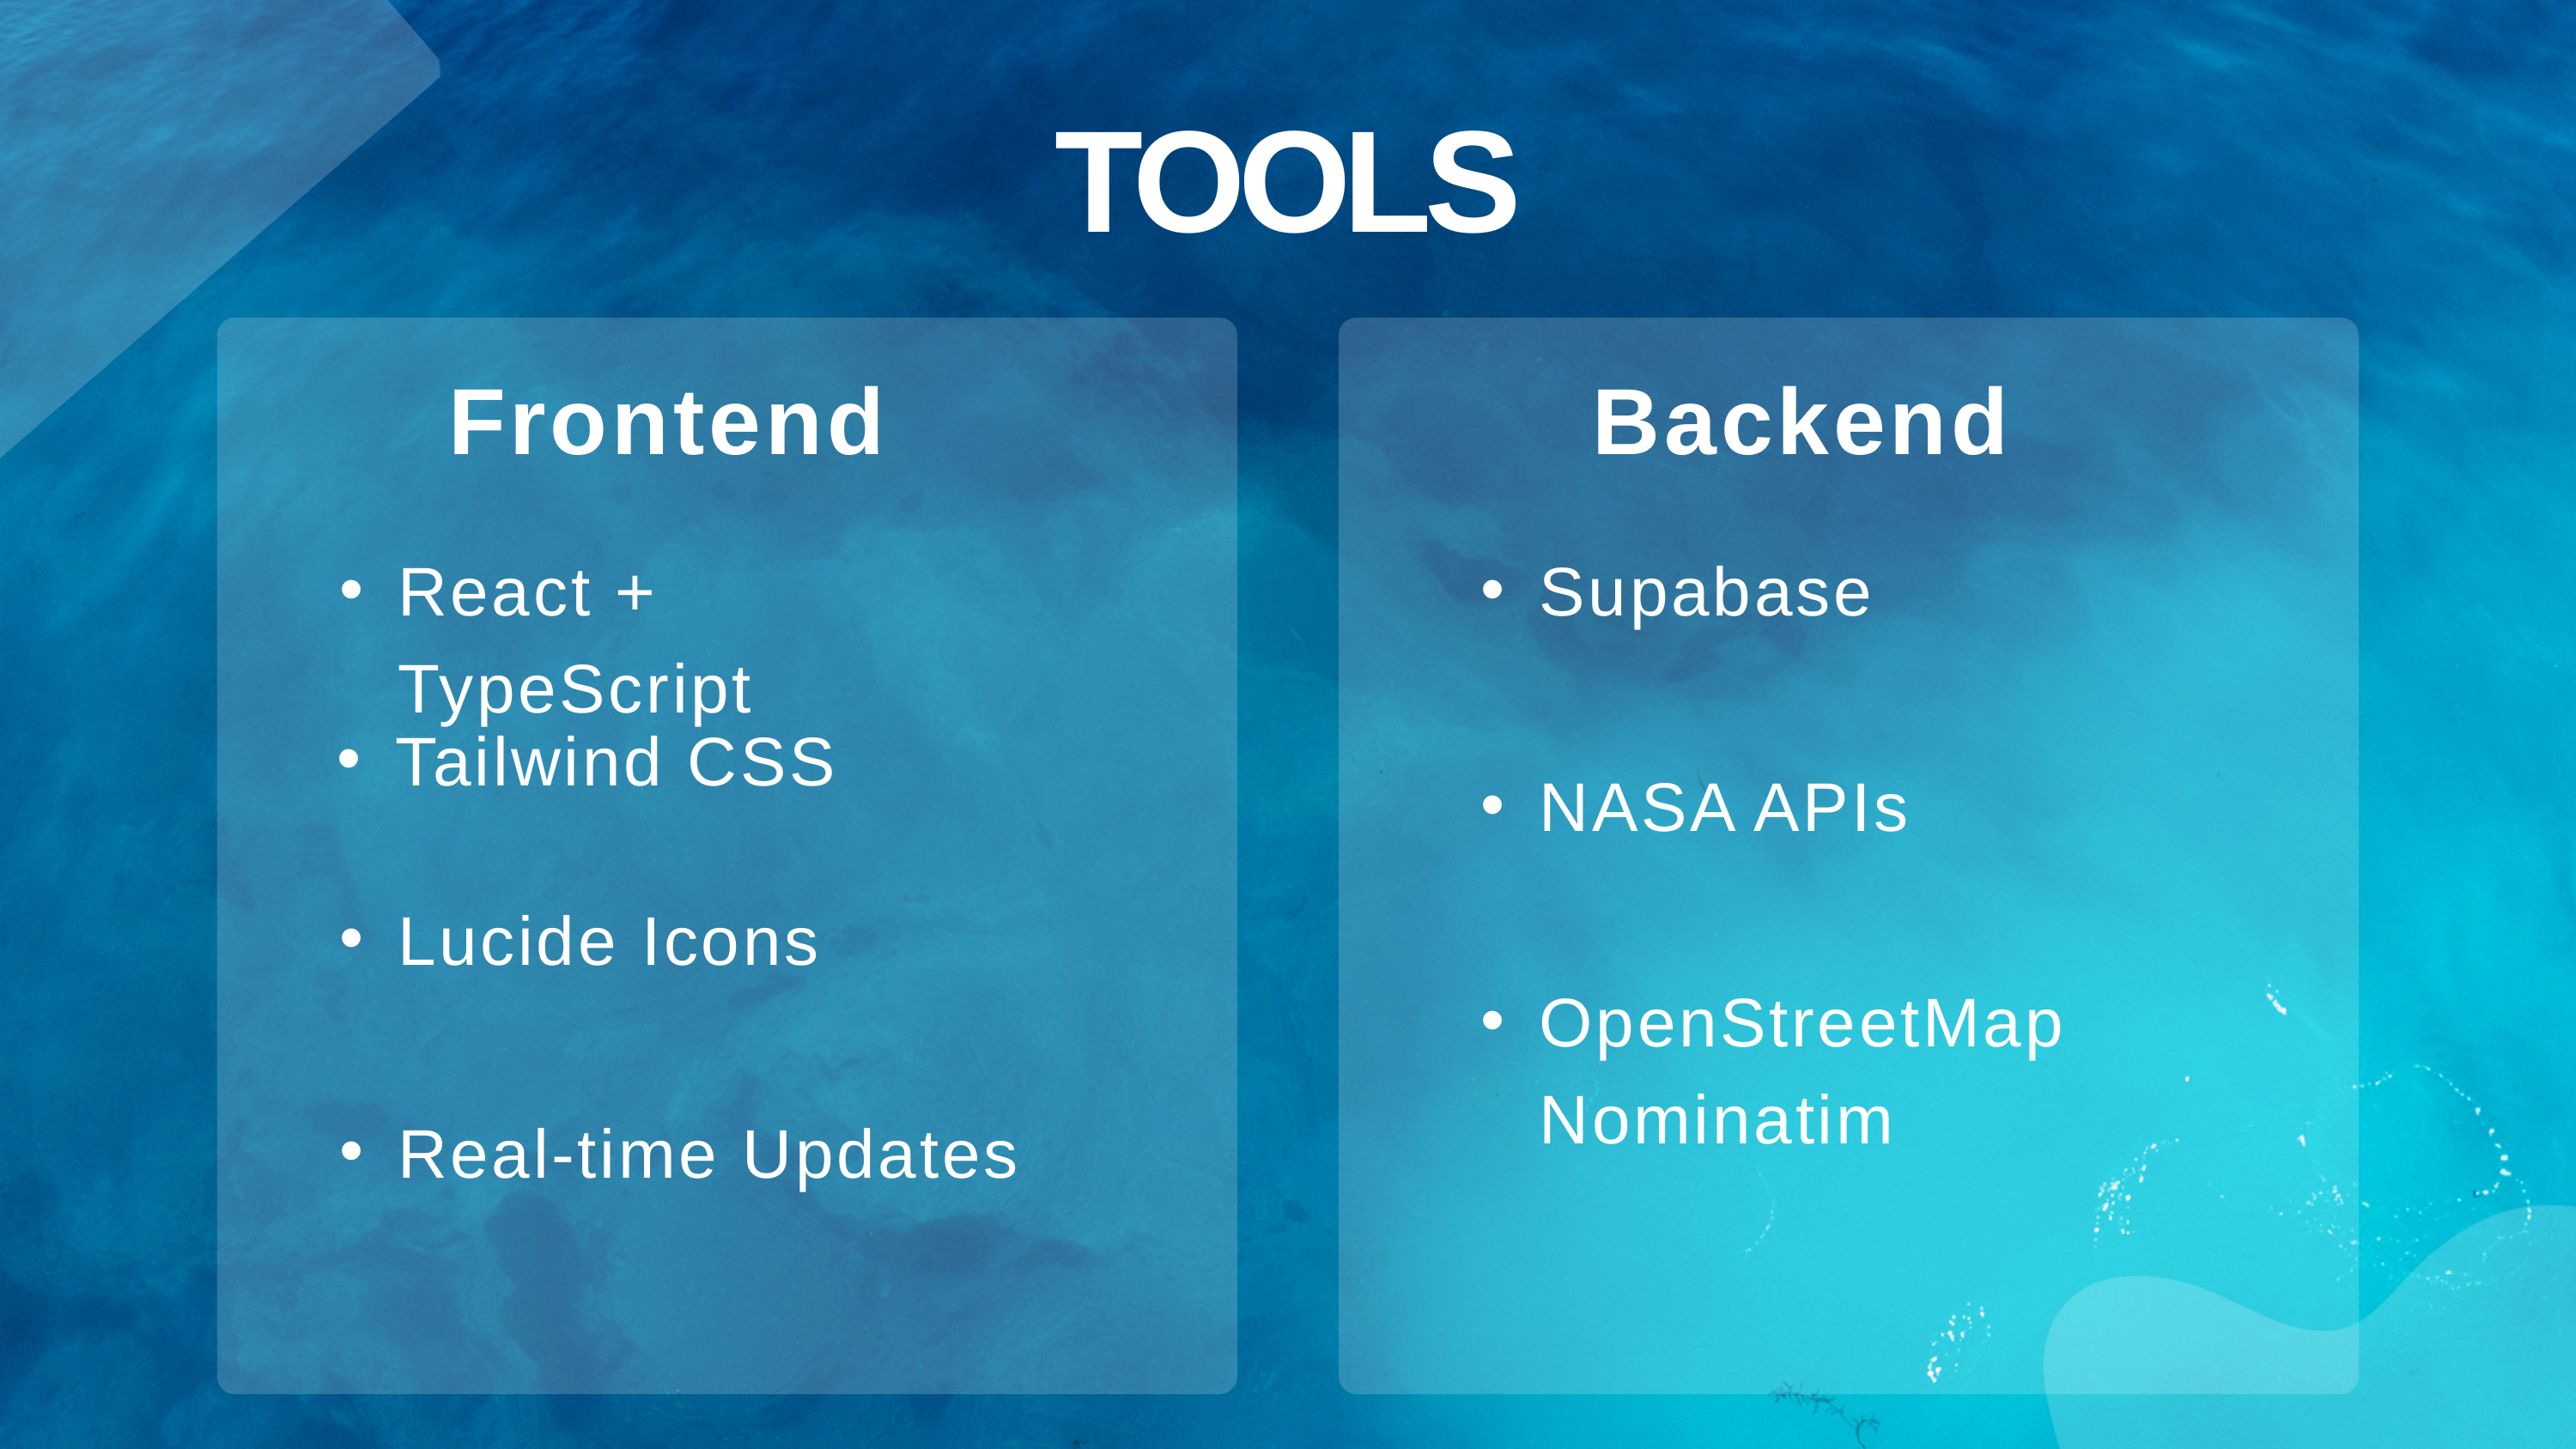

TOOLS

Frontend
Backend
React + TypeScript
Supabase
Tailwind CSS
NASA APIs
Lucide Icons
OpenStreetMap Nominatim
Real-time Updates